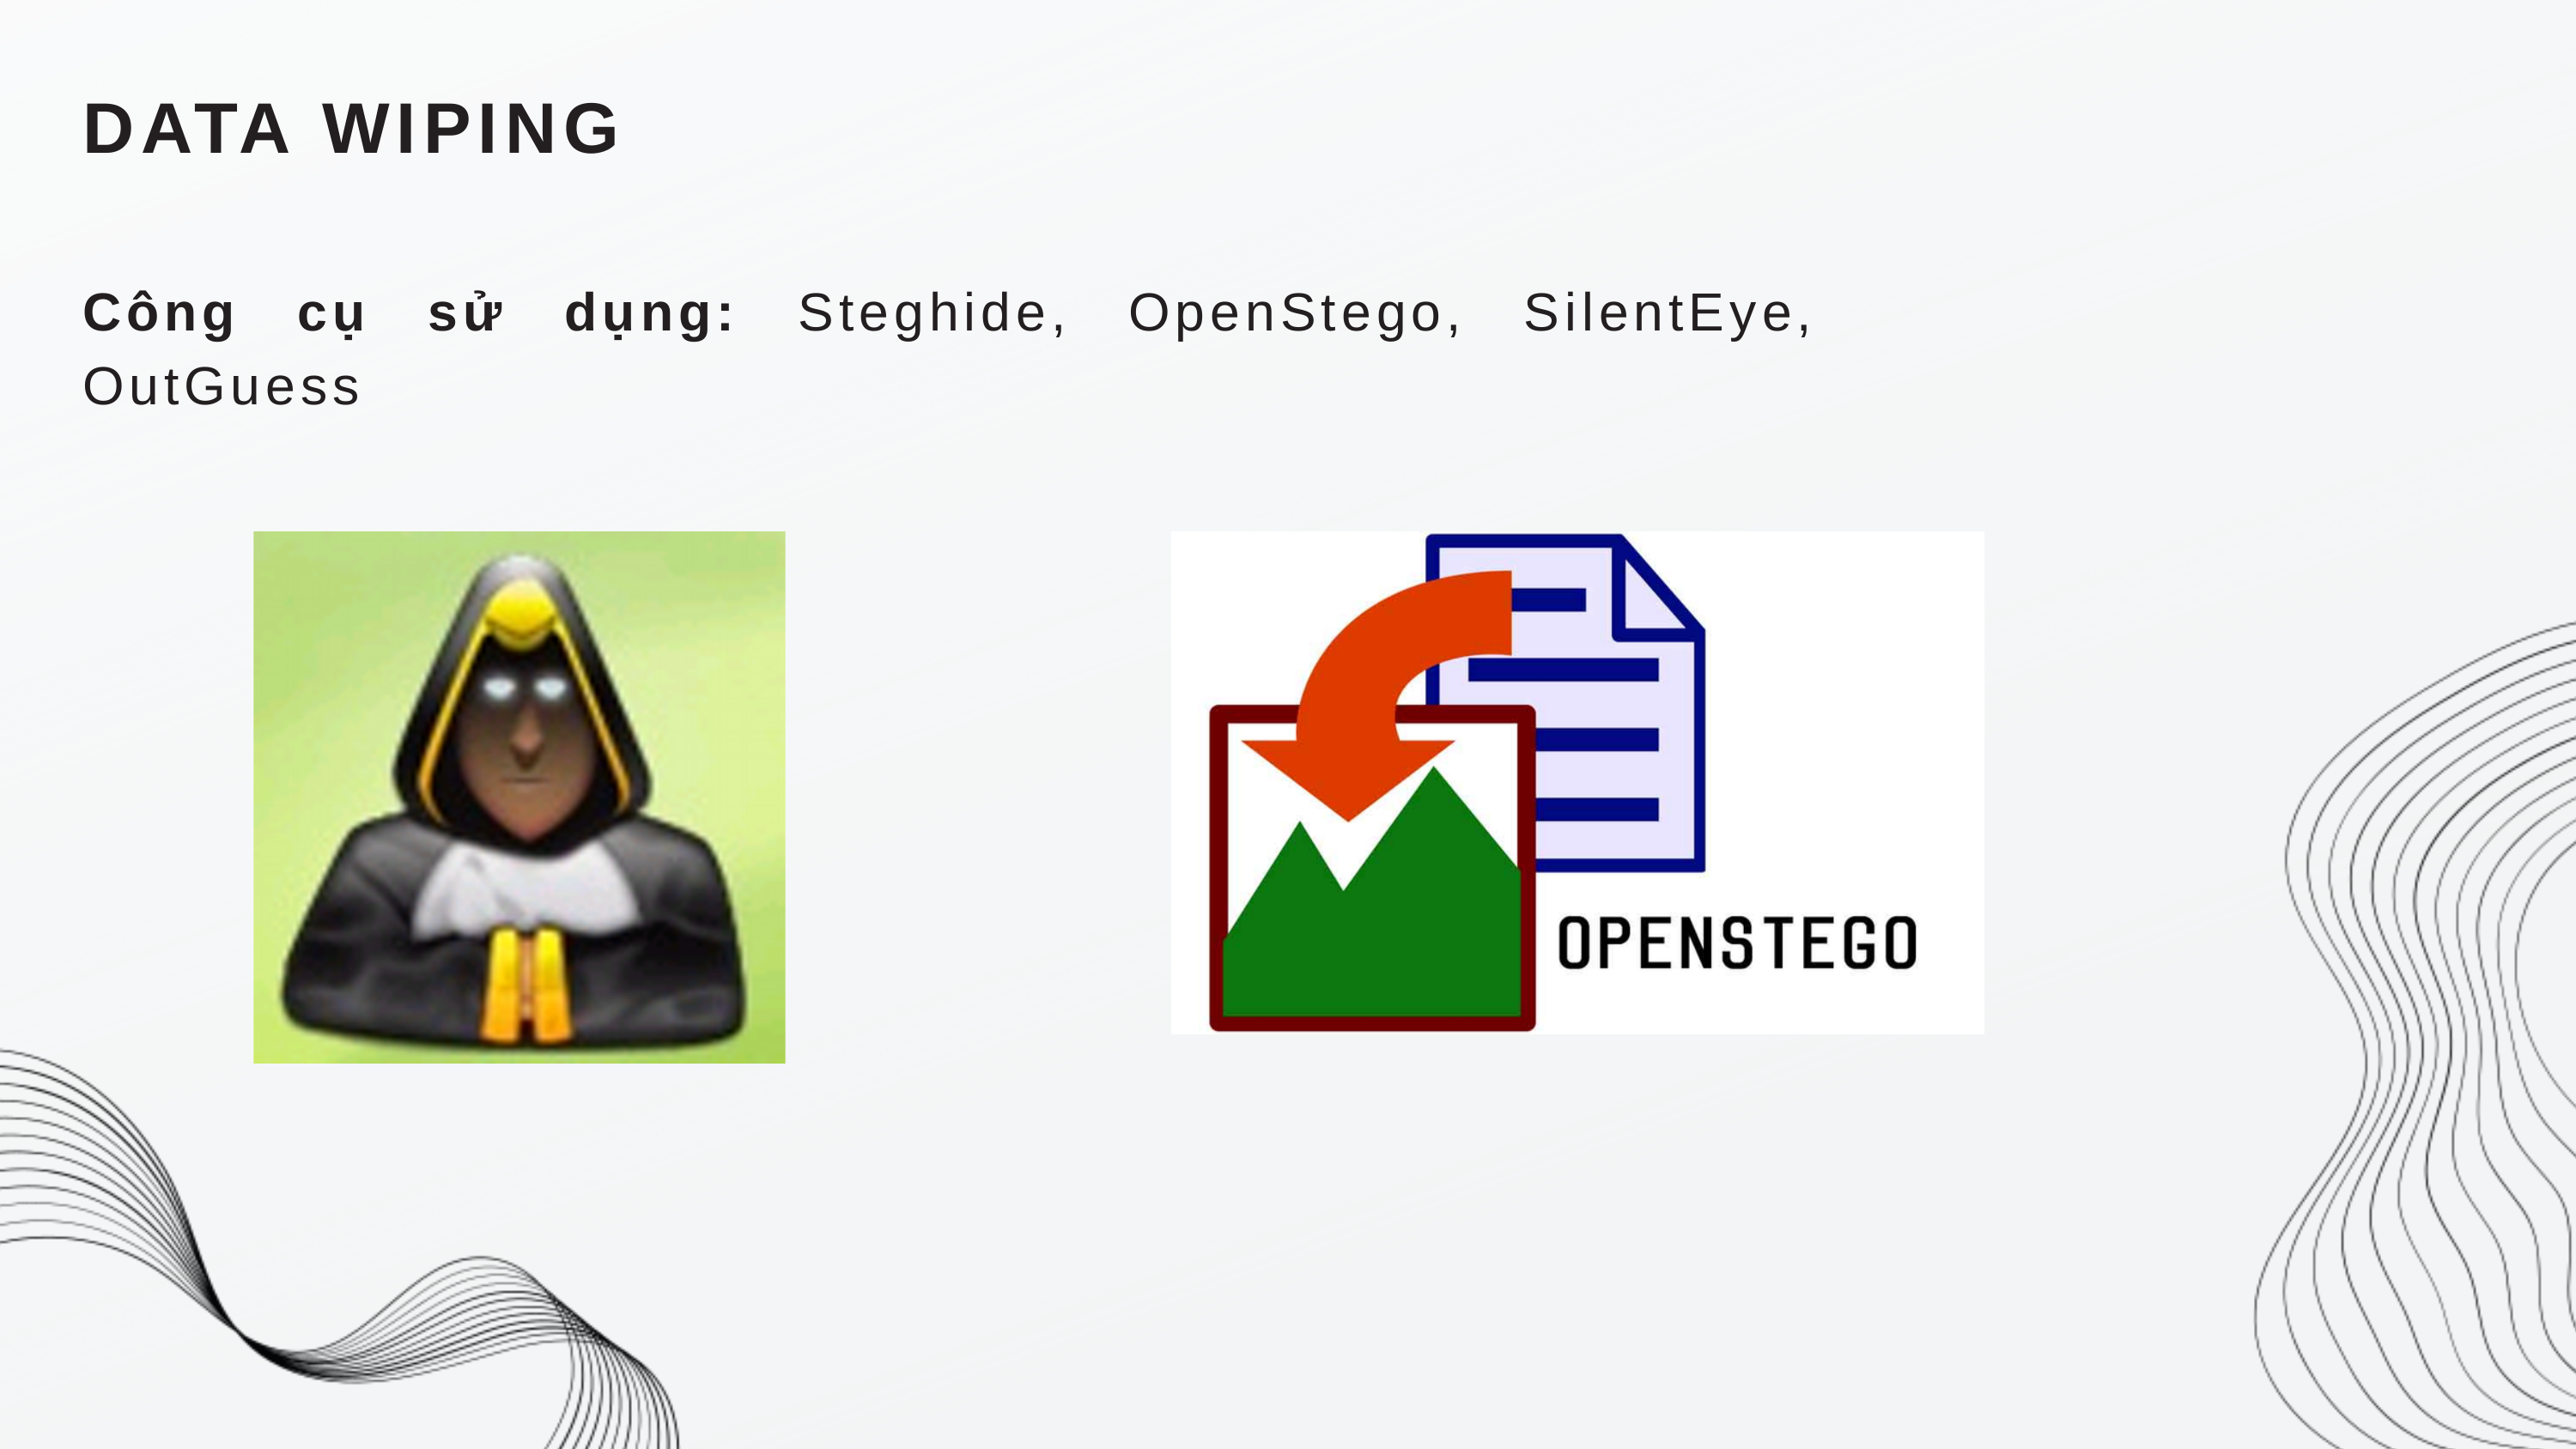

DATA WIPING
Công cụ sử dụng: Steghide, OpenStego, SilentEye, OutGuess